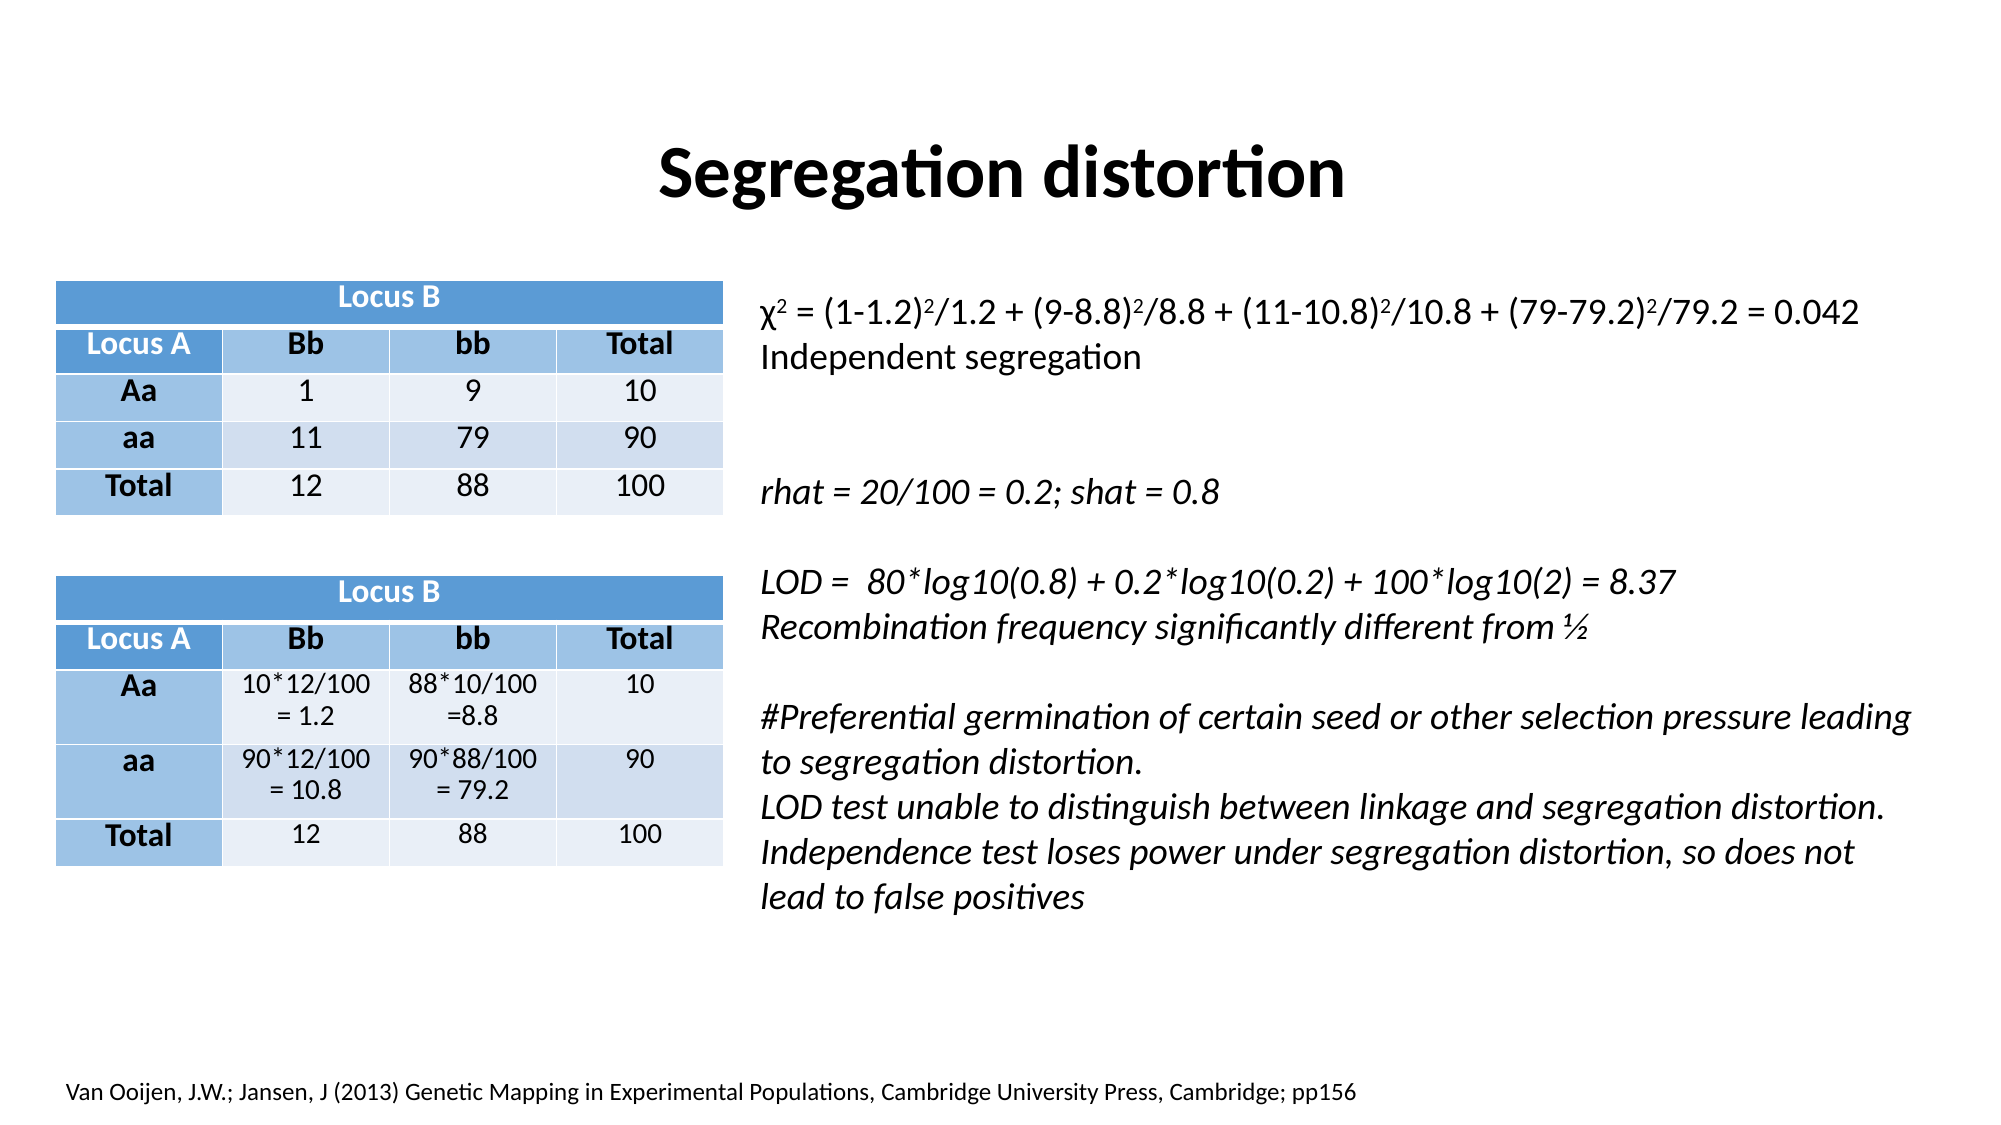

Segregation distortion
| Locus B |  |  |  |
| --- | --- | --- | --- |
| Locus A | Bb | bb | Total |
| Aa | 1 | 9 | 10 |
| aa | 11 | 79 | 90 |
| Total | 12 | 88 | 100 |
χ2 = (1-1.2)2/1.2 + (9-8.8)2/8.8 + (11-10.8)2/10.8 + (79-79.2)2/79.2 = 0.042
Independent segregation

rhat = 20/100 = 0.2; shat = 0.8

LOD =  80*log10(0.8) + 0.2*log10(0.2) + 100*log10(2) = 8.37
Recombination frequency significantly different from ½

#Preferential germination of certain seed or other selection pressure leading
to segregation distortion.
LOD test unable to distinguish between linkage and segregation distortion.
Independence test loses power under segregation distortion, so does not
lead to false positives

| Locus B |  |  |  |
| --- | --- | --- | --- |
| Locus A | Bb | bb | Total |
| Aa | 10\*12/100 = 1.2 | 88\*10/100 =8.8 | 10 |
| aa | 90\*12/100 = 10.8 | 90\*88/100 = 79.2 | 90 |
| Total | 12 | 88 | 100 |
Van Ooijen, J.W.; Jansen, J (2013) Genetic Mapping in Experimental Populations, Cambridge University Press, Cambridge; pp156